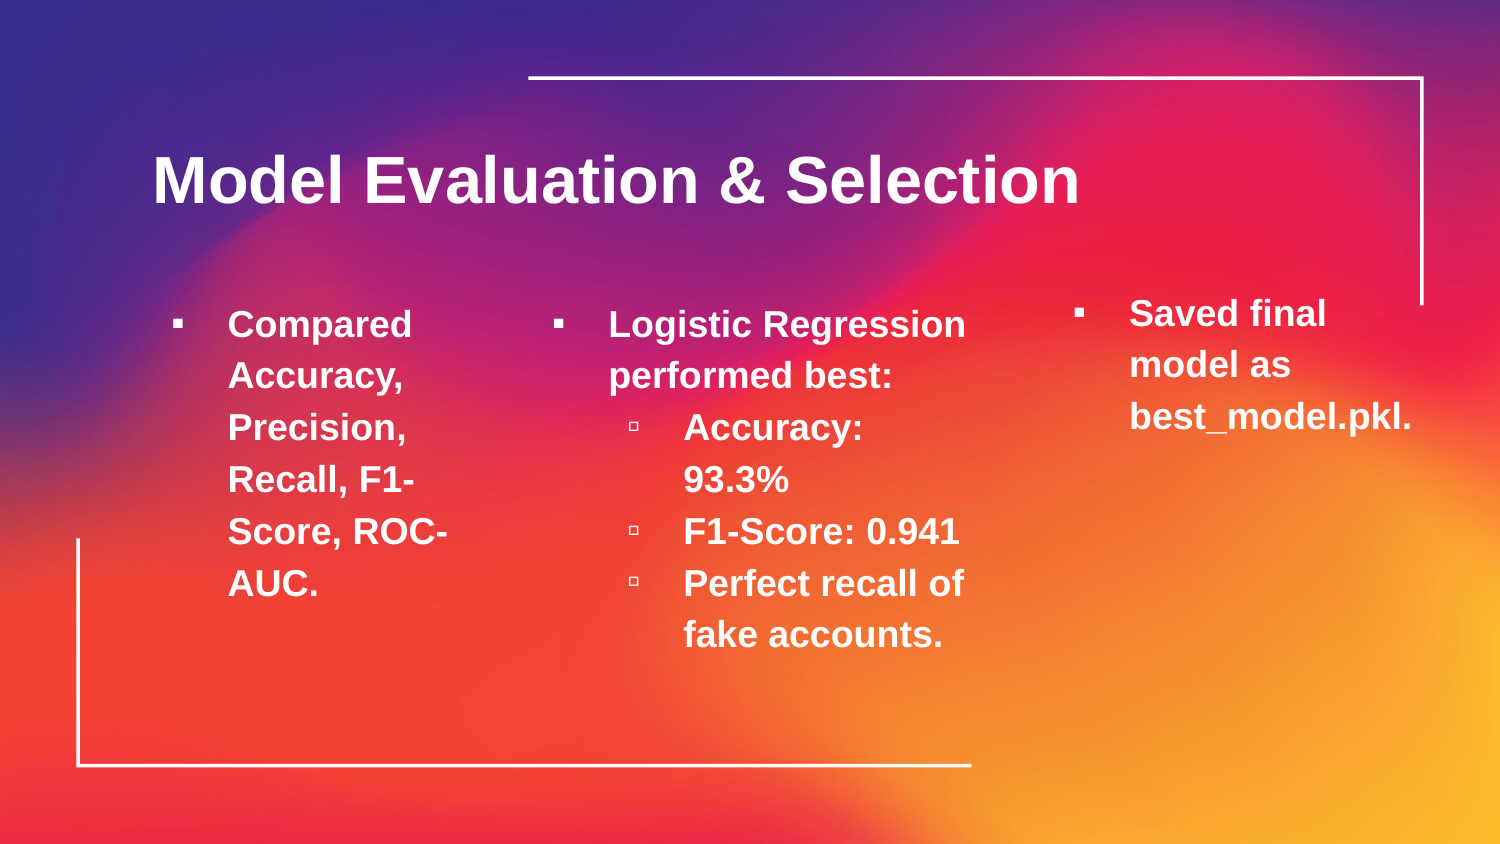

# Model Evaluation & Selection
Saved final model as best_model.pkl.
Compared Accuracy, Precision, Recall, F1-Score, ROC-AUC.

Logistic Regression performed best:
Accuracy: 93.3%
F1-Score: 0.941
Perfect recall of fake accounts.